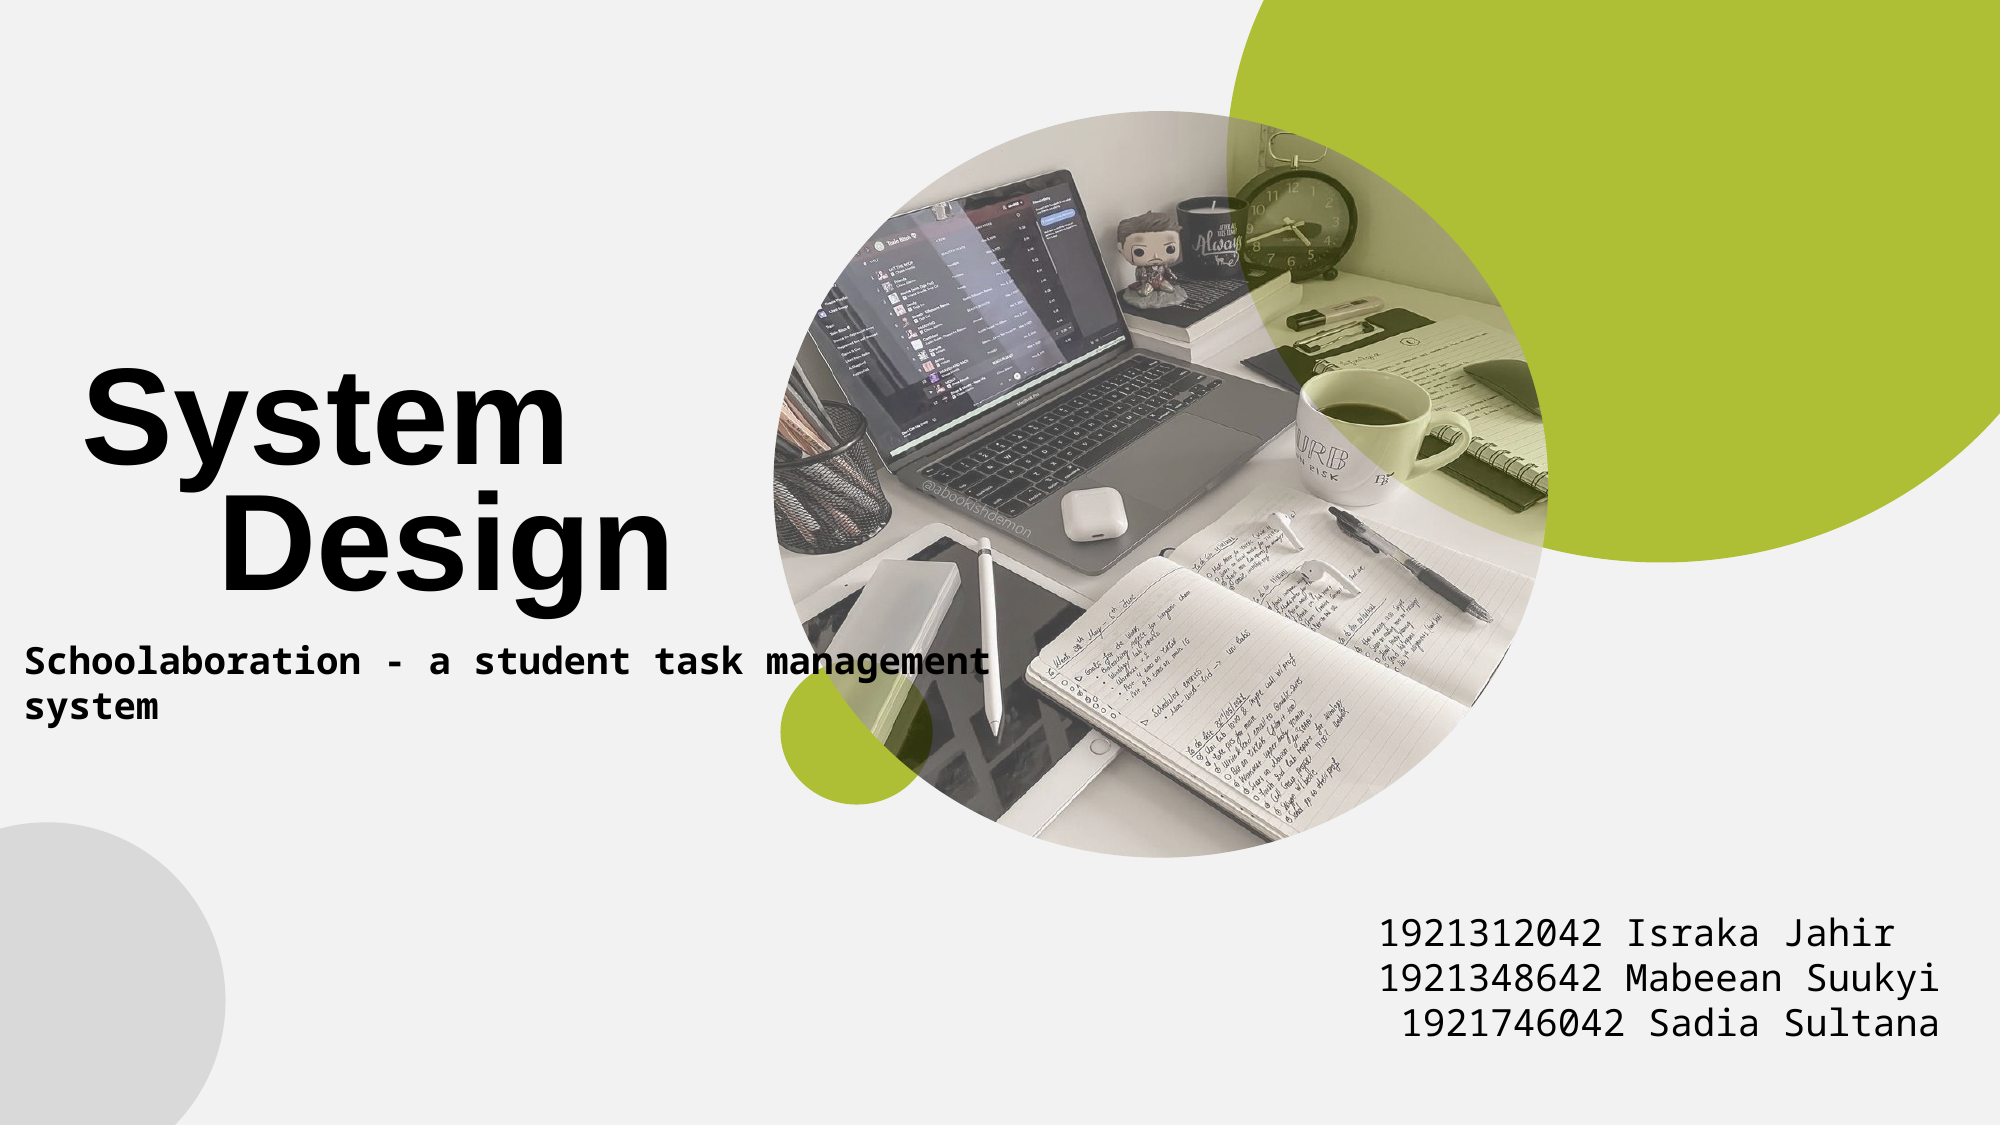

System
Design
Schoolaboration - a student task management system

1921312042 Israka Jahir    1921348642 Mabeean Suukyi   1921746042 Sadia Sultana

1